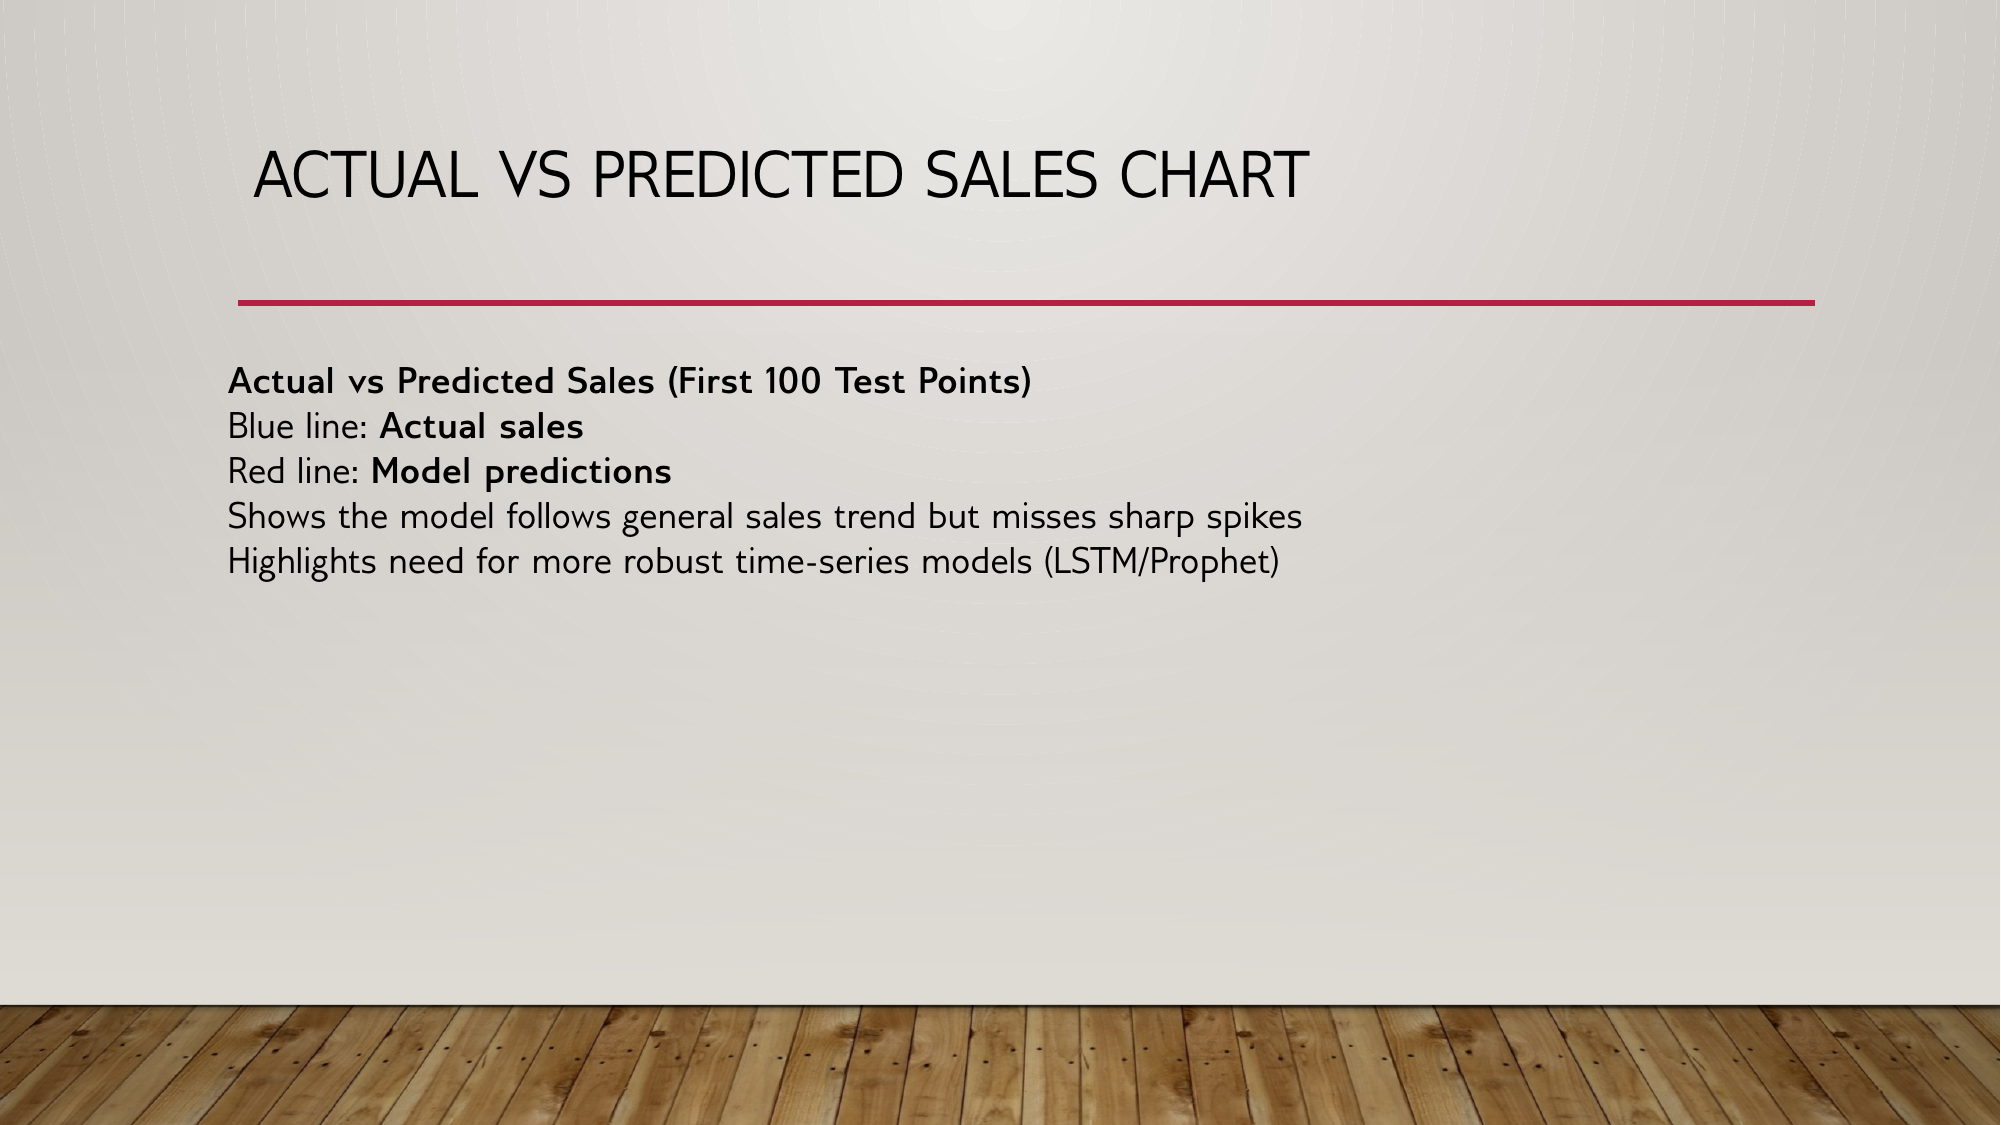

# Actual vs Predicted Sales Chart
Actual vs Predicted Sales (First 100 Test Points)
Blue line: Actual sales
Red line: Model predictions
Shows the model follows general sales trend but misses sharp spikes
Highlights need for more robust time-series models (LSTM/Prophet)